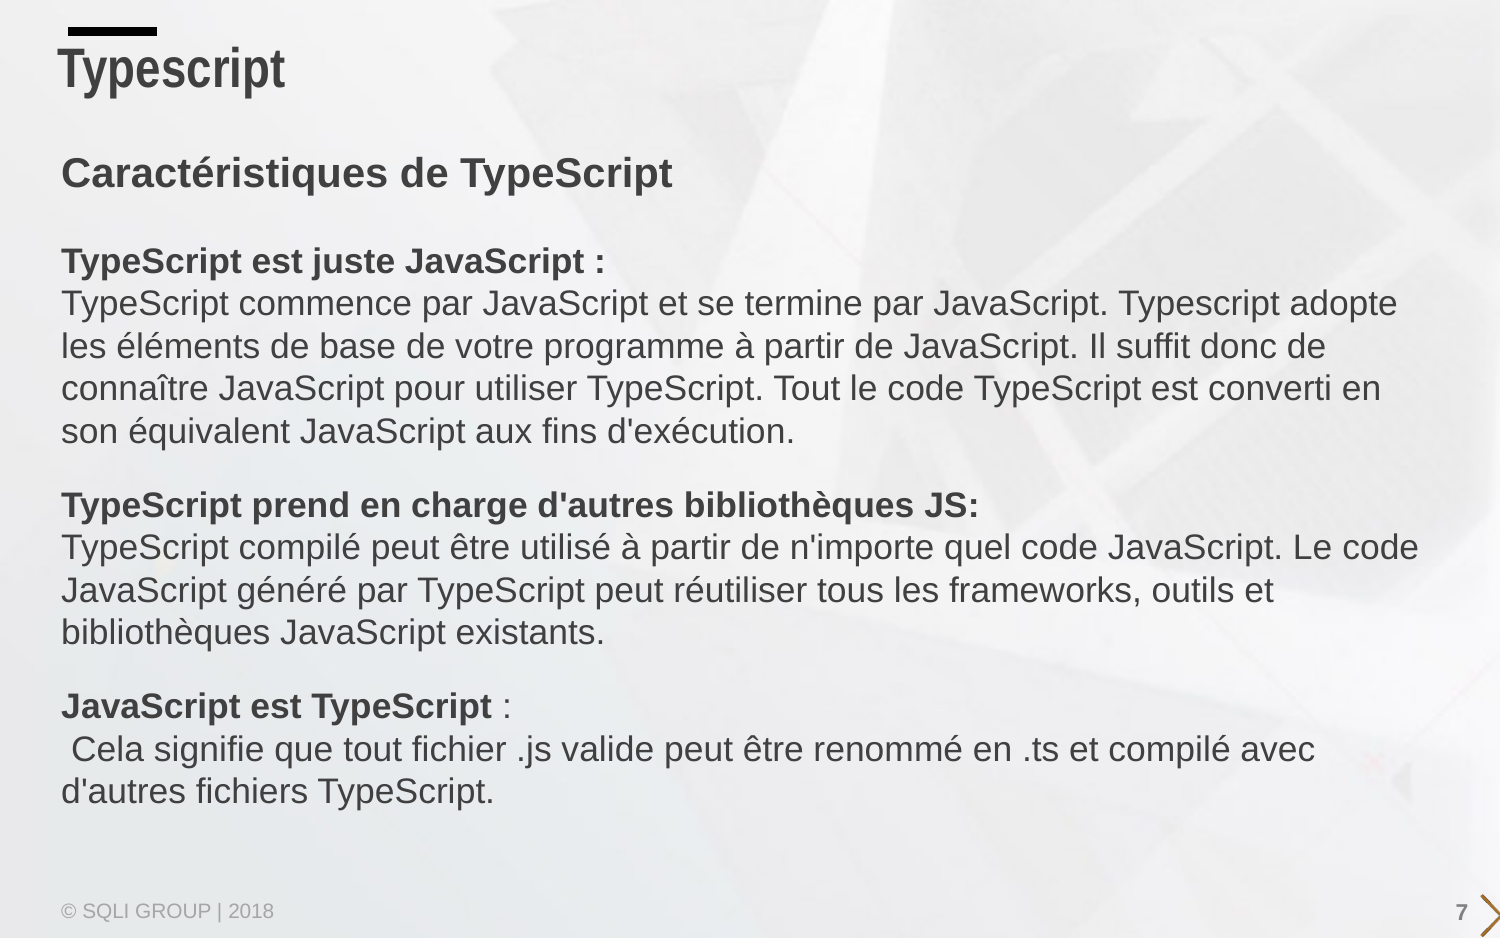

# Typescript
Caractéristiques de TypeScript
TypeScript est juste JavaScript :
TypeScript commence par JavaScript et se termine par JavaScript. Typescript adopte les éléments de base de votre programme à partir de JavaScript. Il suffit donc de connaître JavaScript pour utiliser TypeScript. Tout le code TypeScript est converti en son équivalent JavaScript aux fins d'exécution.
TypeScript prend en charge d'autres bibliothèques JS:
TypeScript compilé peut être utilisé à partir de n'importe quel code JavaScript. Le code JavaScript généré par TypeScript peut réutiliser tous les frameworks, outils et bibliothèques JavaScript existants.
JavaScript est TypeScript :
 Cela signifie que tout fichier .js valide peut être renommé en .ts et compilé avec d'autres fichiers TypeScript.
7
© SQLI GROUP | 2018